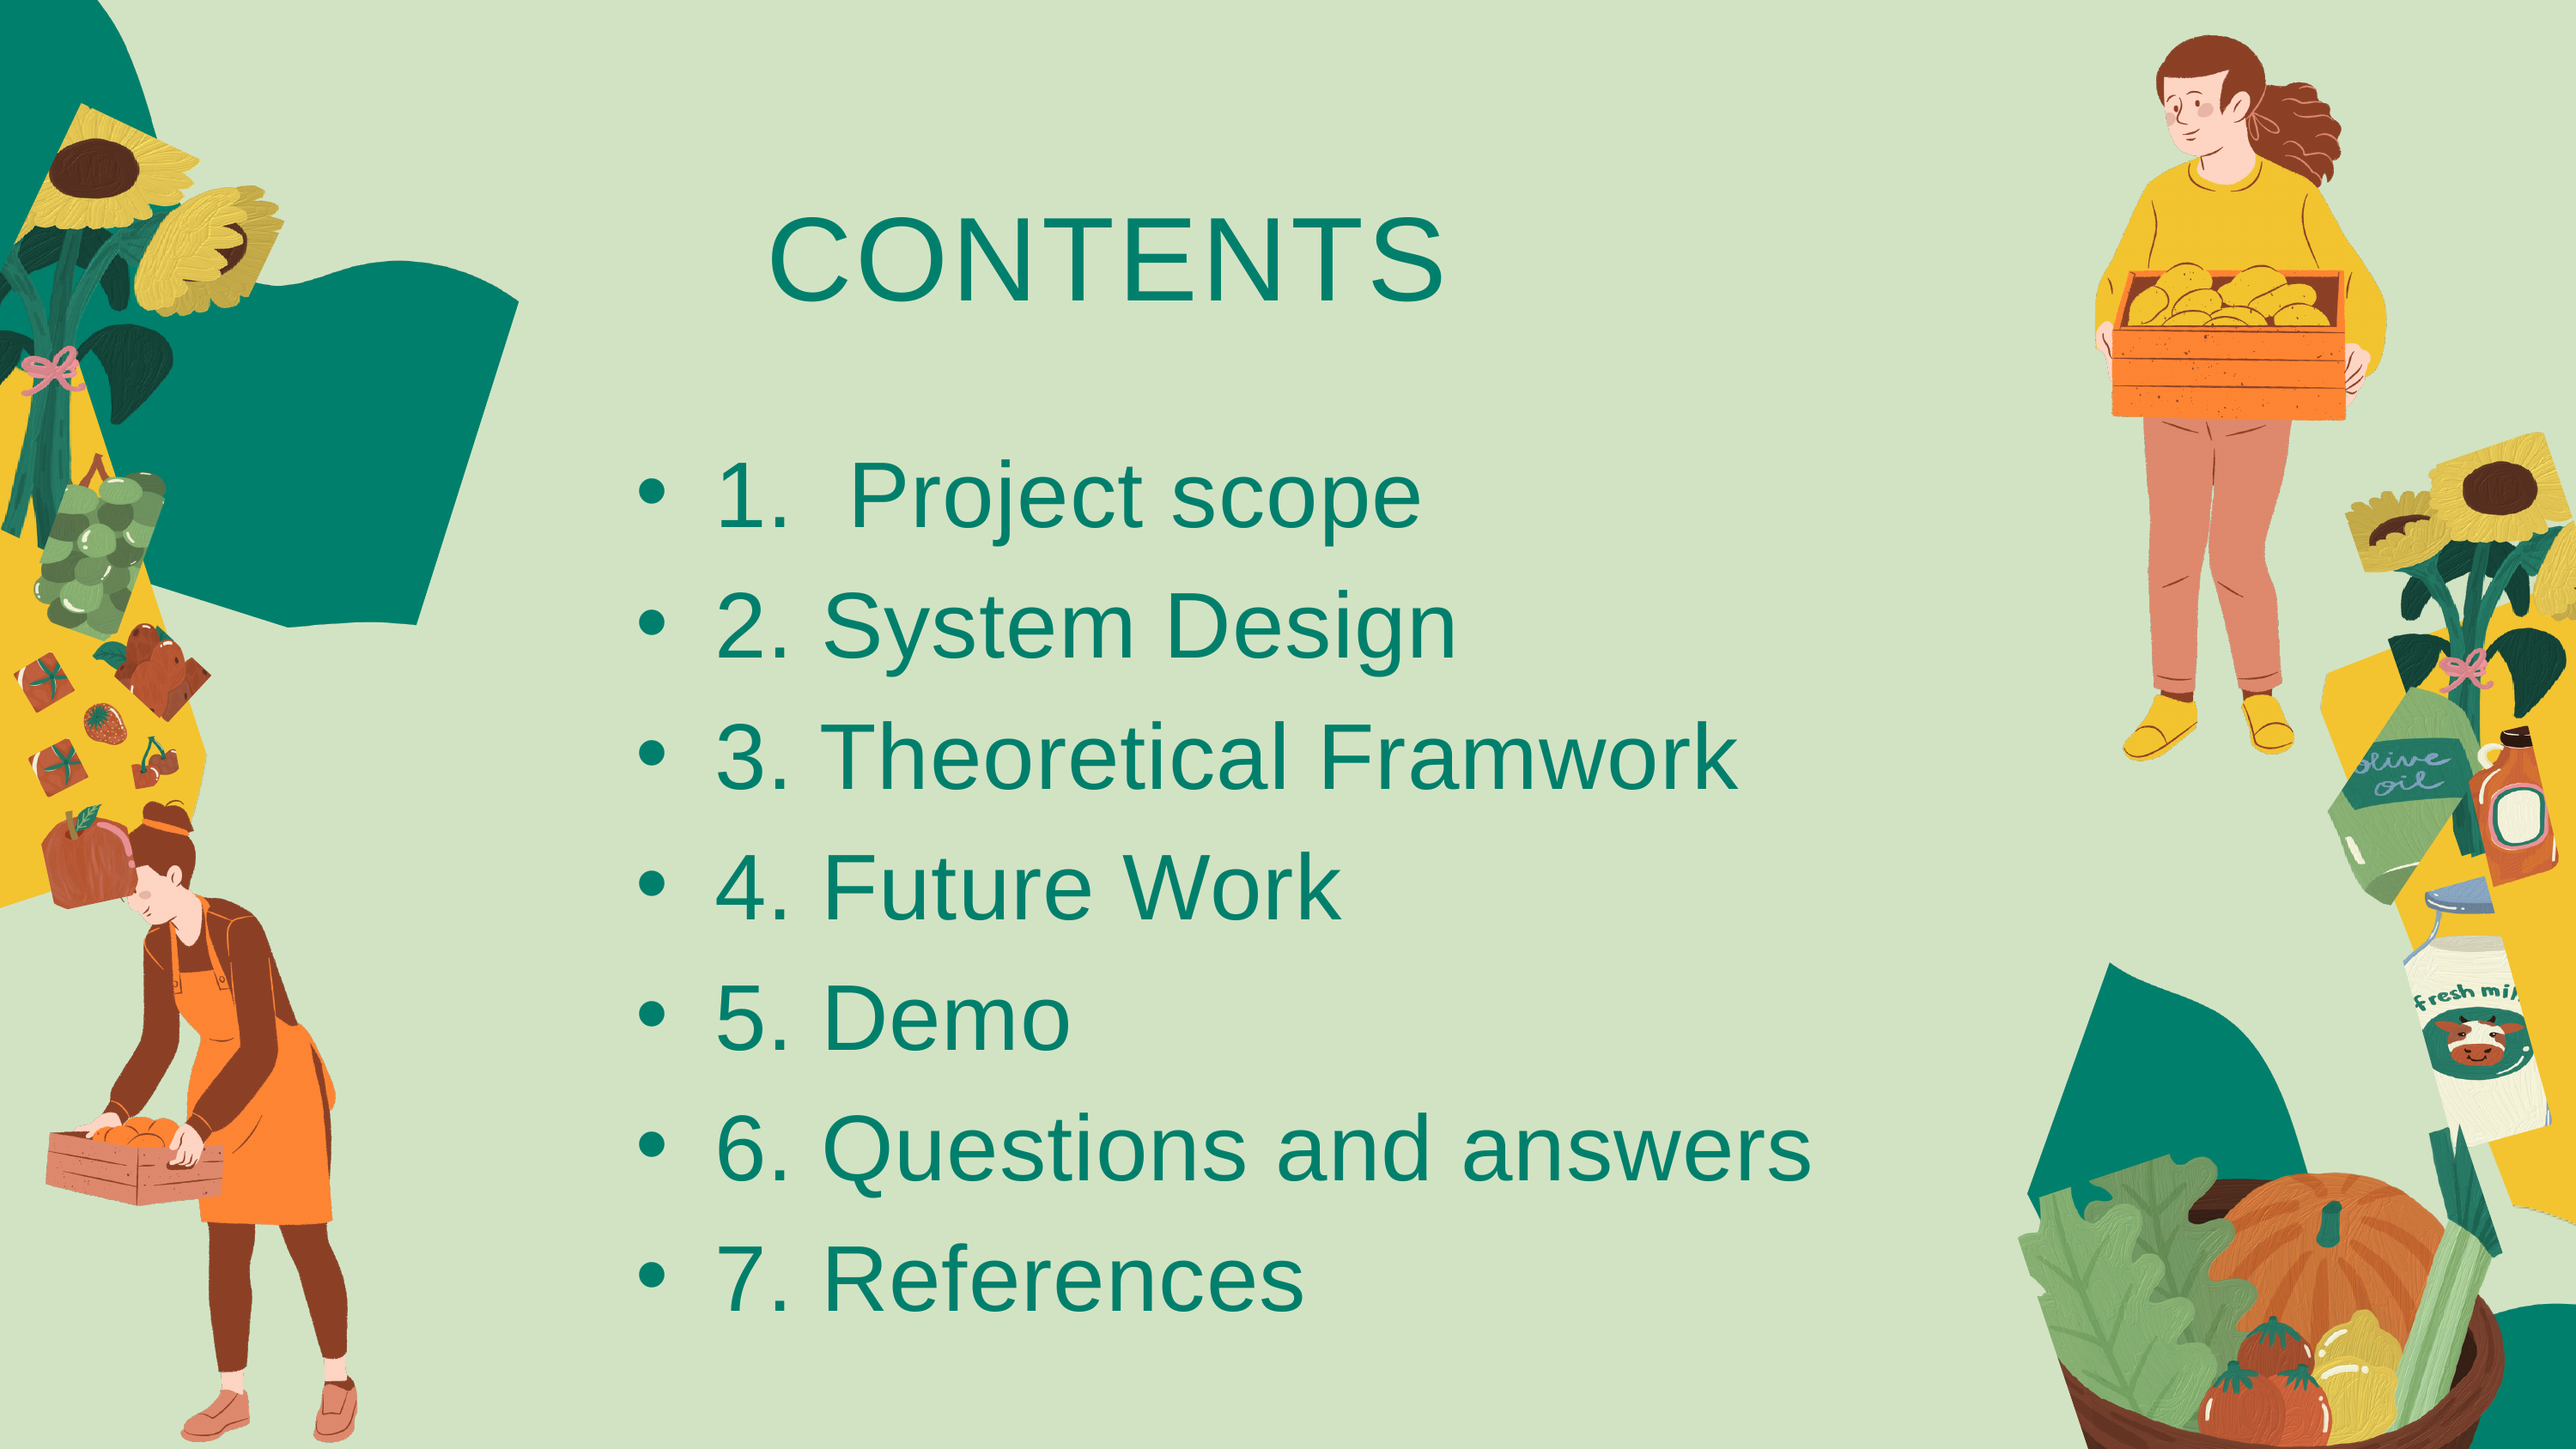

CONTENTS

1.  Project scope
2. System Design
3. Theoretical Framwork
4. Future Work
5. Demo
6. Questions and answers
7. References